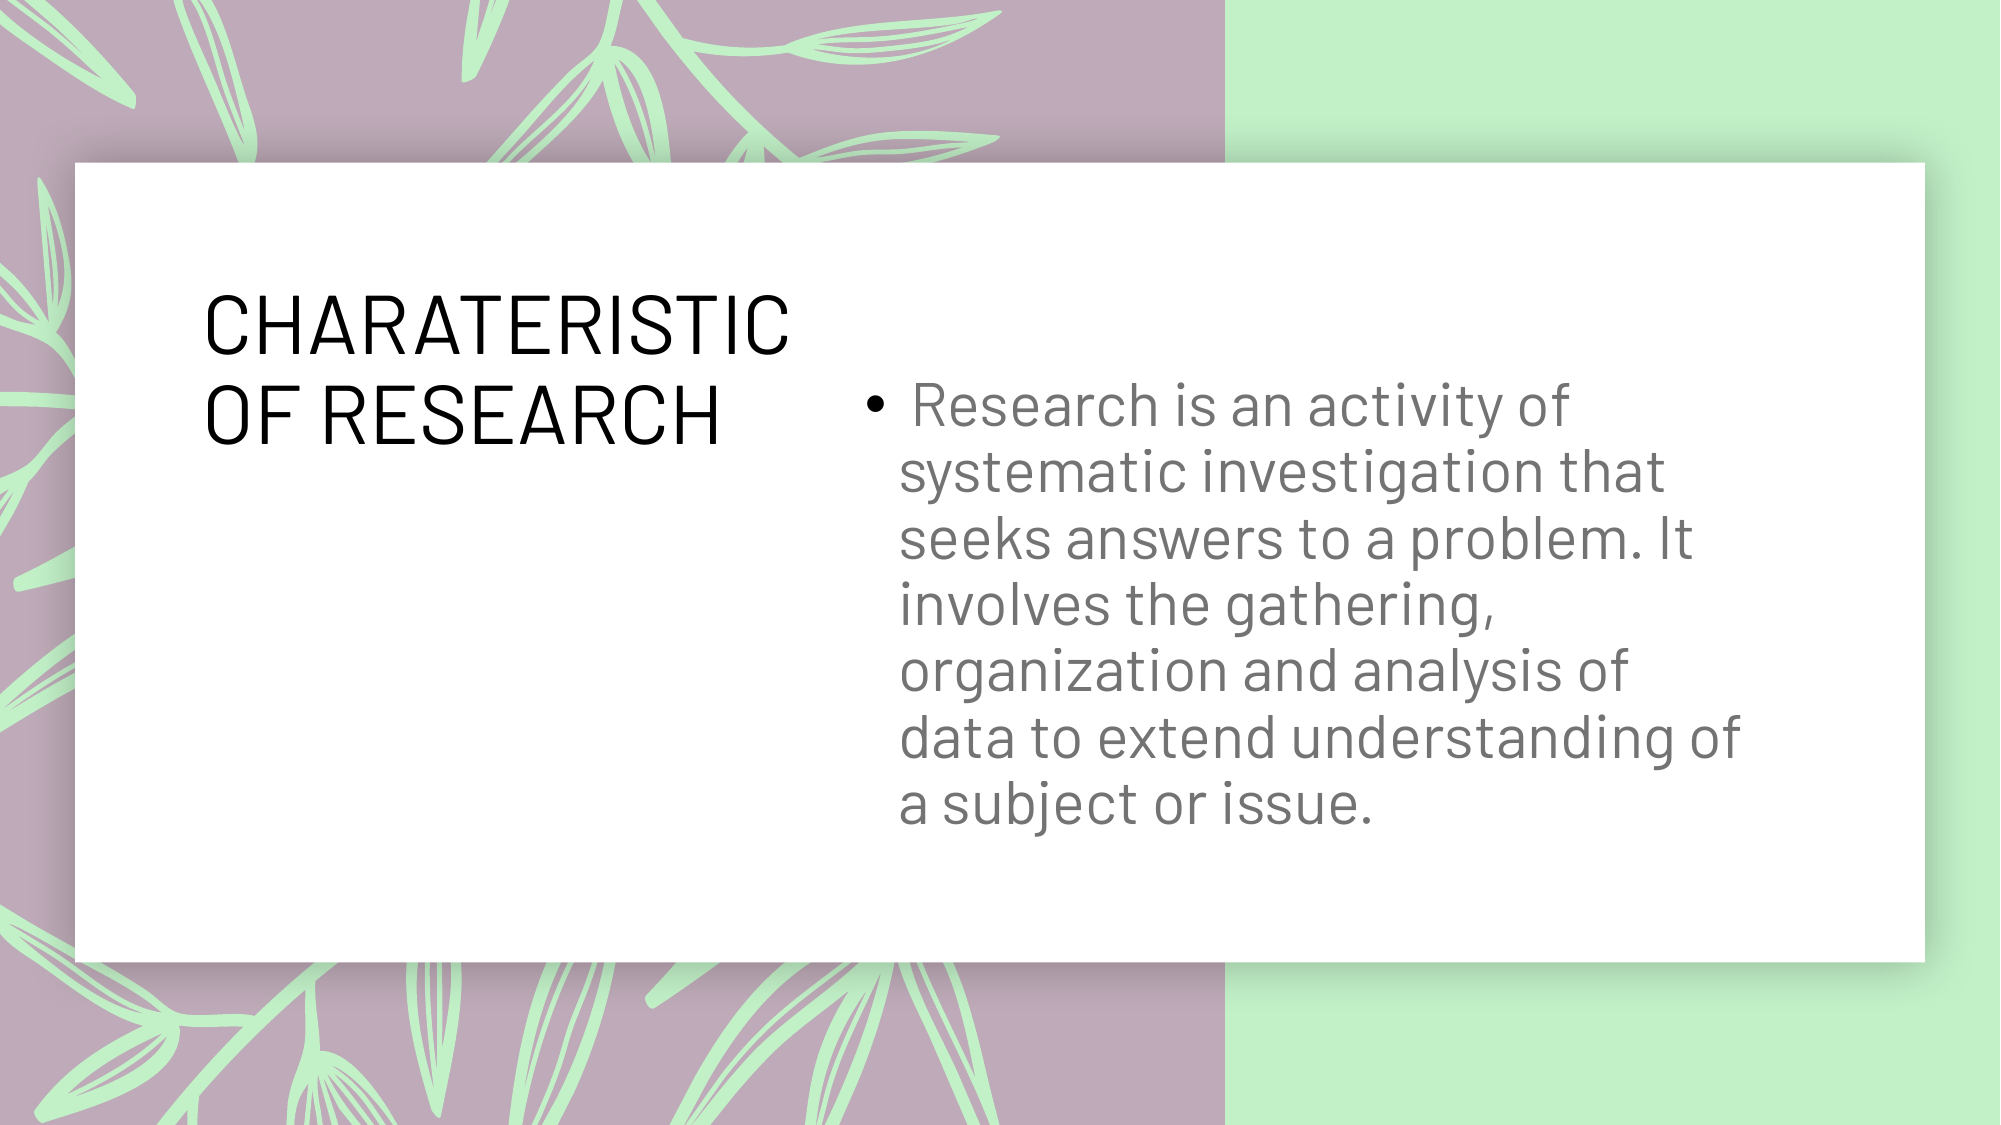

# CHARATERISTIC OF RESEARCH

 Research is an activity of systematic investigation that seeks answers to a problem. It involves the gathering, organization and analysis of data to extend understanding of a subject or issue.